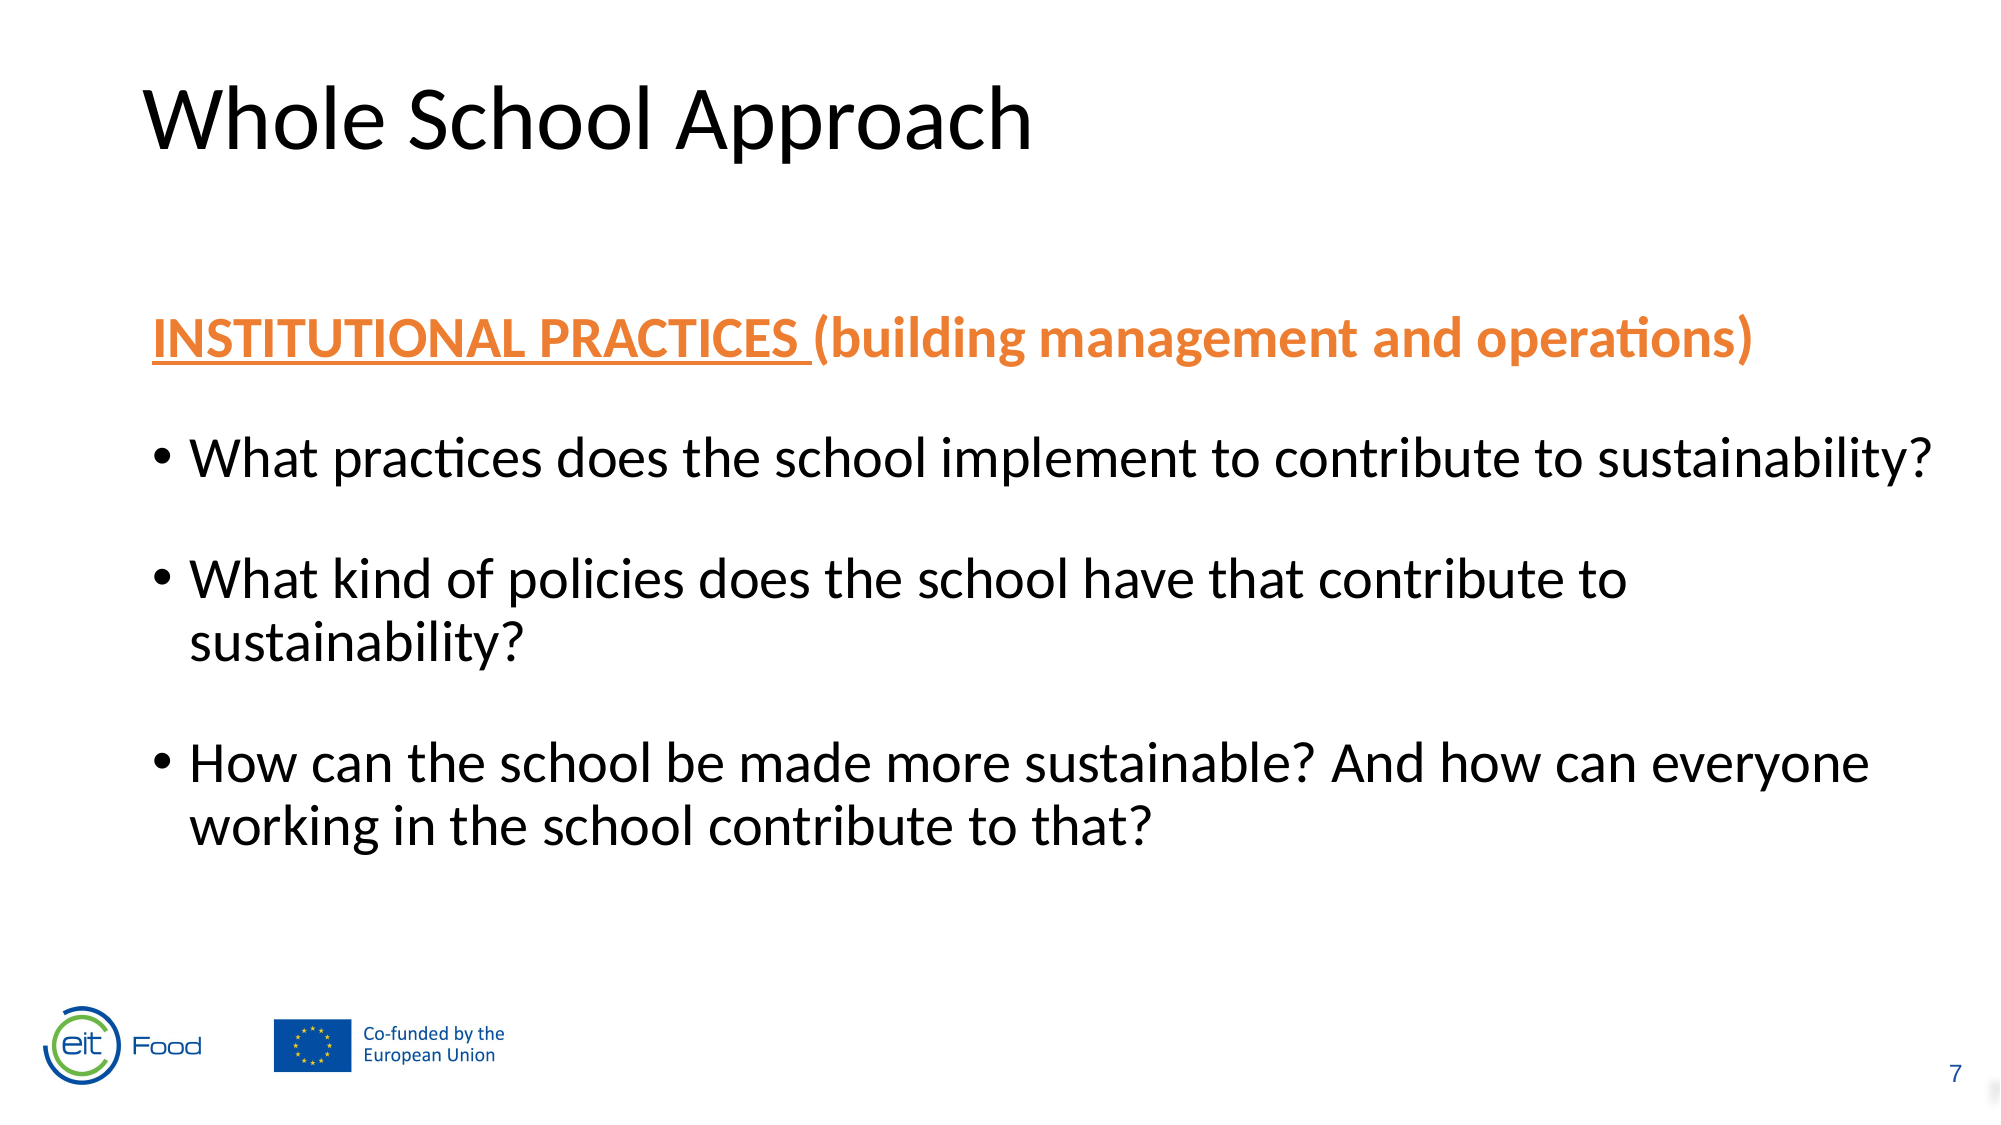

Whole School Approach
INSTITUTIONAL PRACTICES (building management and operations)
What practices does the school implement to contribute to sustainability?
What kind of policies does the school have that contribute to sustainability?
How can the school be made more sustainable? And how can everyone working in the school contribute to that?
7